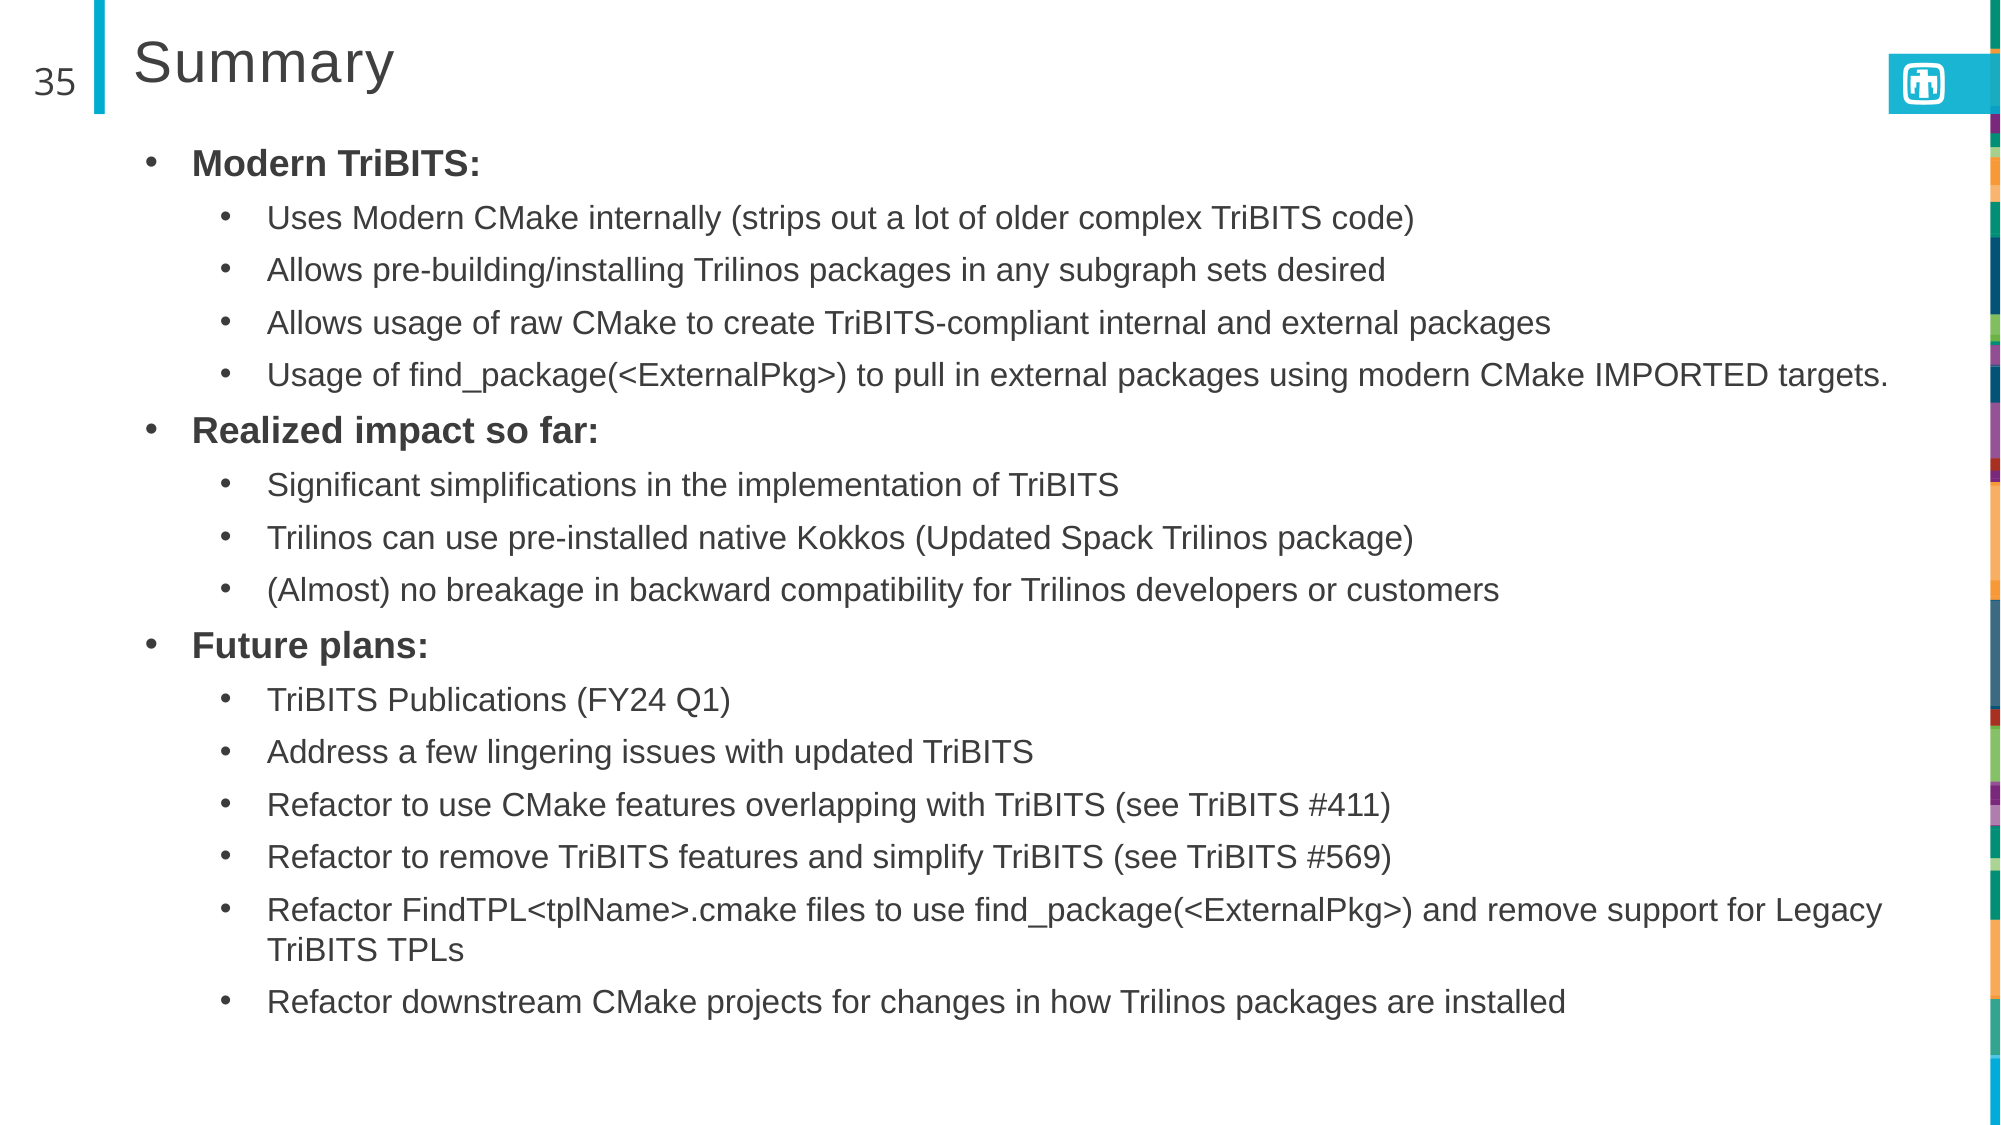

# Summary
35
Modern TriBITS:
Uses Modern CMake internally (strips out a lot of older complex TriBITS code)
Allows pre-building/installing Trilinos packages in any subgraph sets desired
Allows usage of raw CMake to create TriBITS-compliant internal and external packages
Usage of find_package(<ExternalPkg>) to pull in external packages using modern CMake IMPORTED targets.
Realized impact so far:
Significant simplifications in the implementation of TriBITS
Trilinos can use pre-installed native Kokkos (Updated Spack Trilinos package)
(Almost) no breakage in backward compatibility for Trilinos developers or customers
Future plans:
TriBITS Publications (FY24 Q1)
Address a few lingering issues with updated TriBITS
Refactor to use CMake features overlapping with TriBITS (see TriBITS #411)
Refactor to remove TriBITS features and simplify TriBITS (see TriBITS #569)
Refactor FindTPL<tplName>.cmake files to use find_package(<ExternalPkg>) and remove support for Legacy TriBITS TPLs
Refactor downstream CMake projects for changes in how Trilinos packages are installed